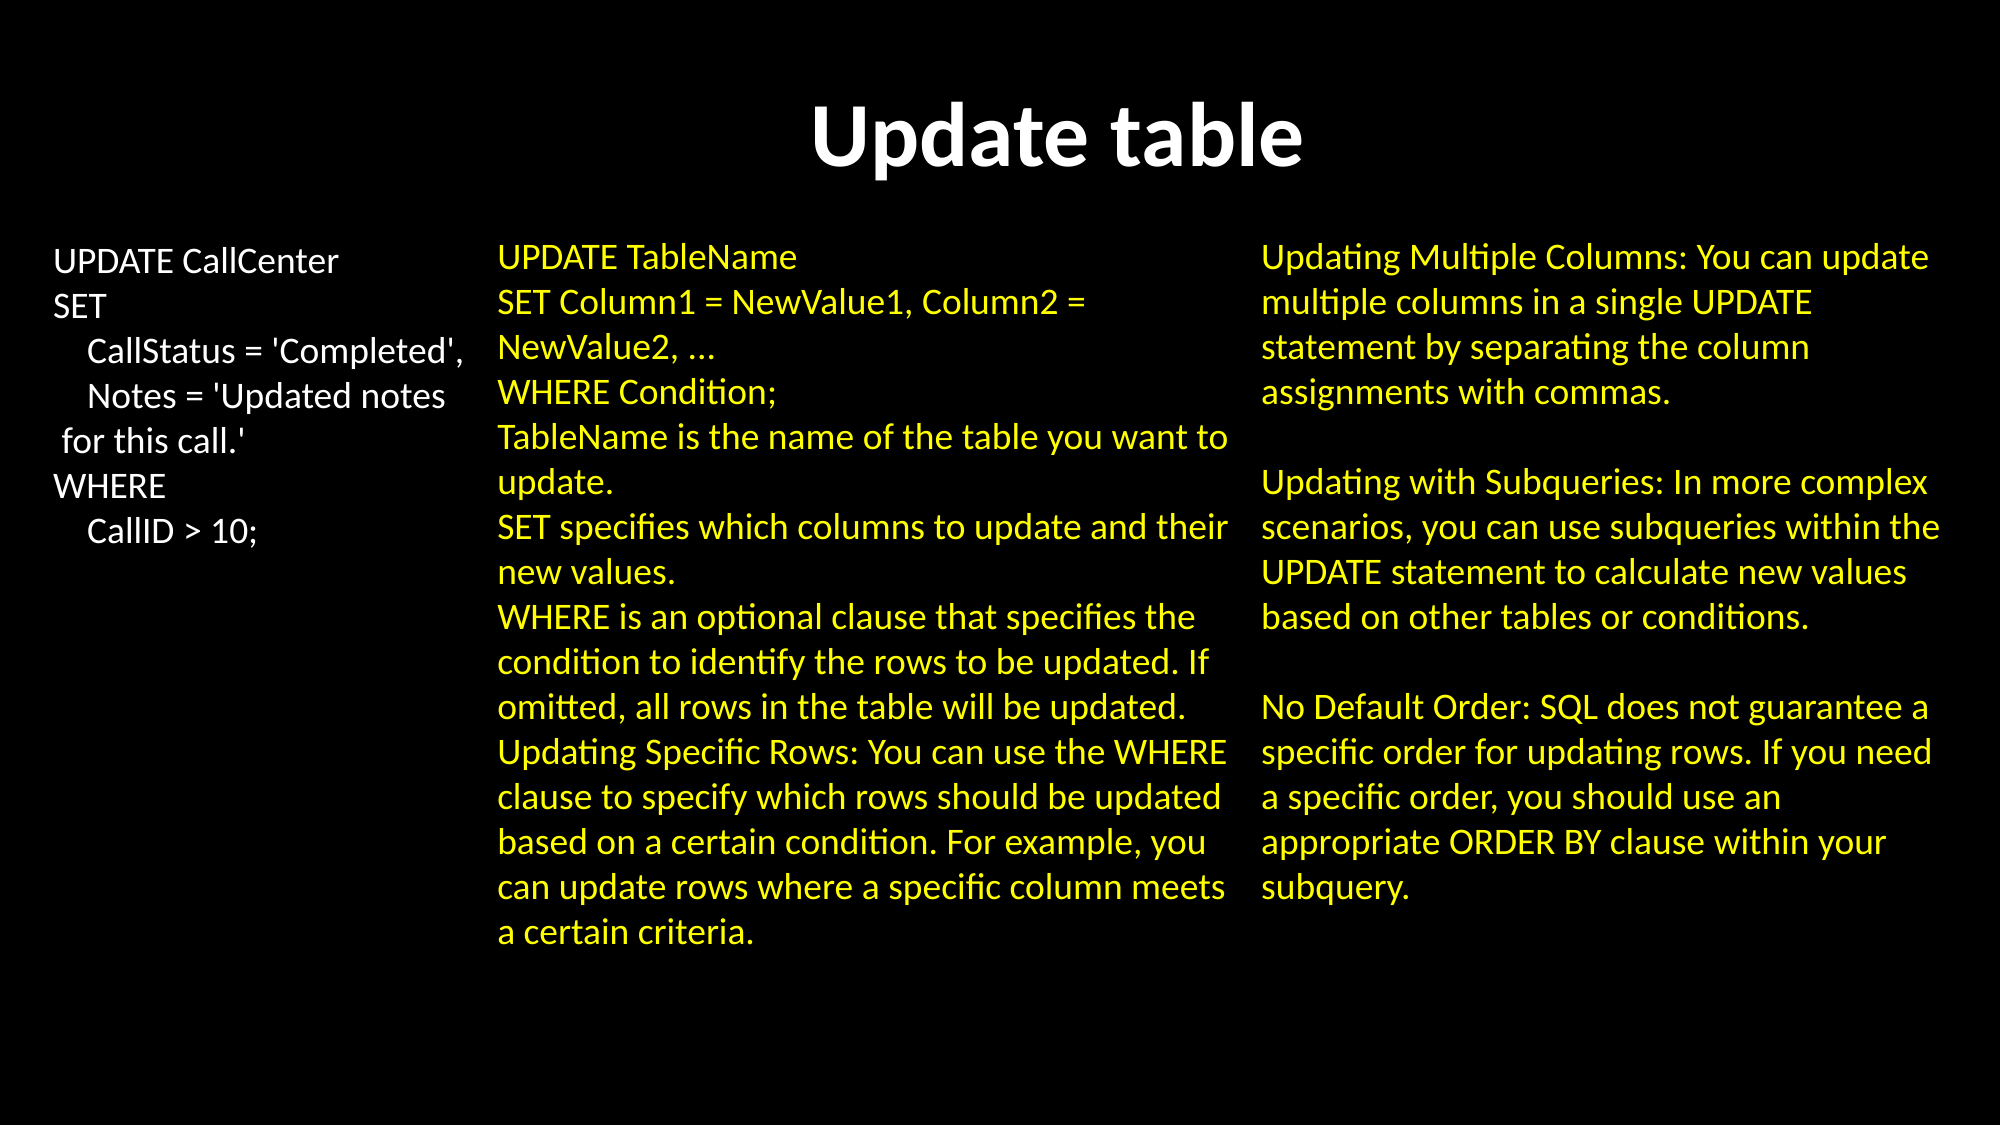

Update table
UPDATE TableName
SET Column1 = NewValue1, Column2 = NewValue2, ...
WHERE Condition;
TableName is the name of the table you want to update.
SET specifies which columns to update and their new values.
WHERE is an optional clause that specifies the condition to identify the rows to be updated. If omitted, all rows in the table will be updated.
Updating Specific Rows: You can use the WHERE clause to specify which rows should be updated based on a certain condition. For example, you can update rows where a specific column meets a certain criteria.

Updating Multiple Columns: You can update multiple columns in a single UPDATE statement by separating the column assignments with commas.

Updating with Subqueries: In more complex scenarios, you can use subqueries within the UPDATE statement to calculate new values based on other tables or conditions.

No Default Order: SQL does not guarantee a specific order for updating rows. If you need a specific order, you should use an appropriate ORDER BY clause within your subquery.

UPDATE CallCenter
SET
    CallStatus = 'Completed',
    Notes = 'Updated notes
 for this call.'
WHERE
    CallID > 10;